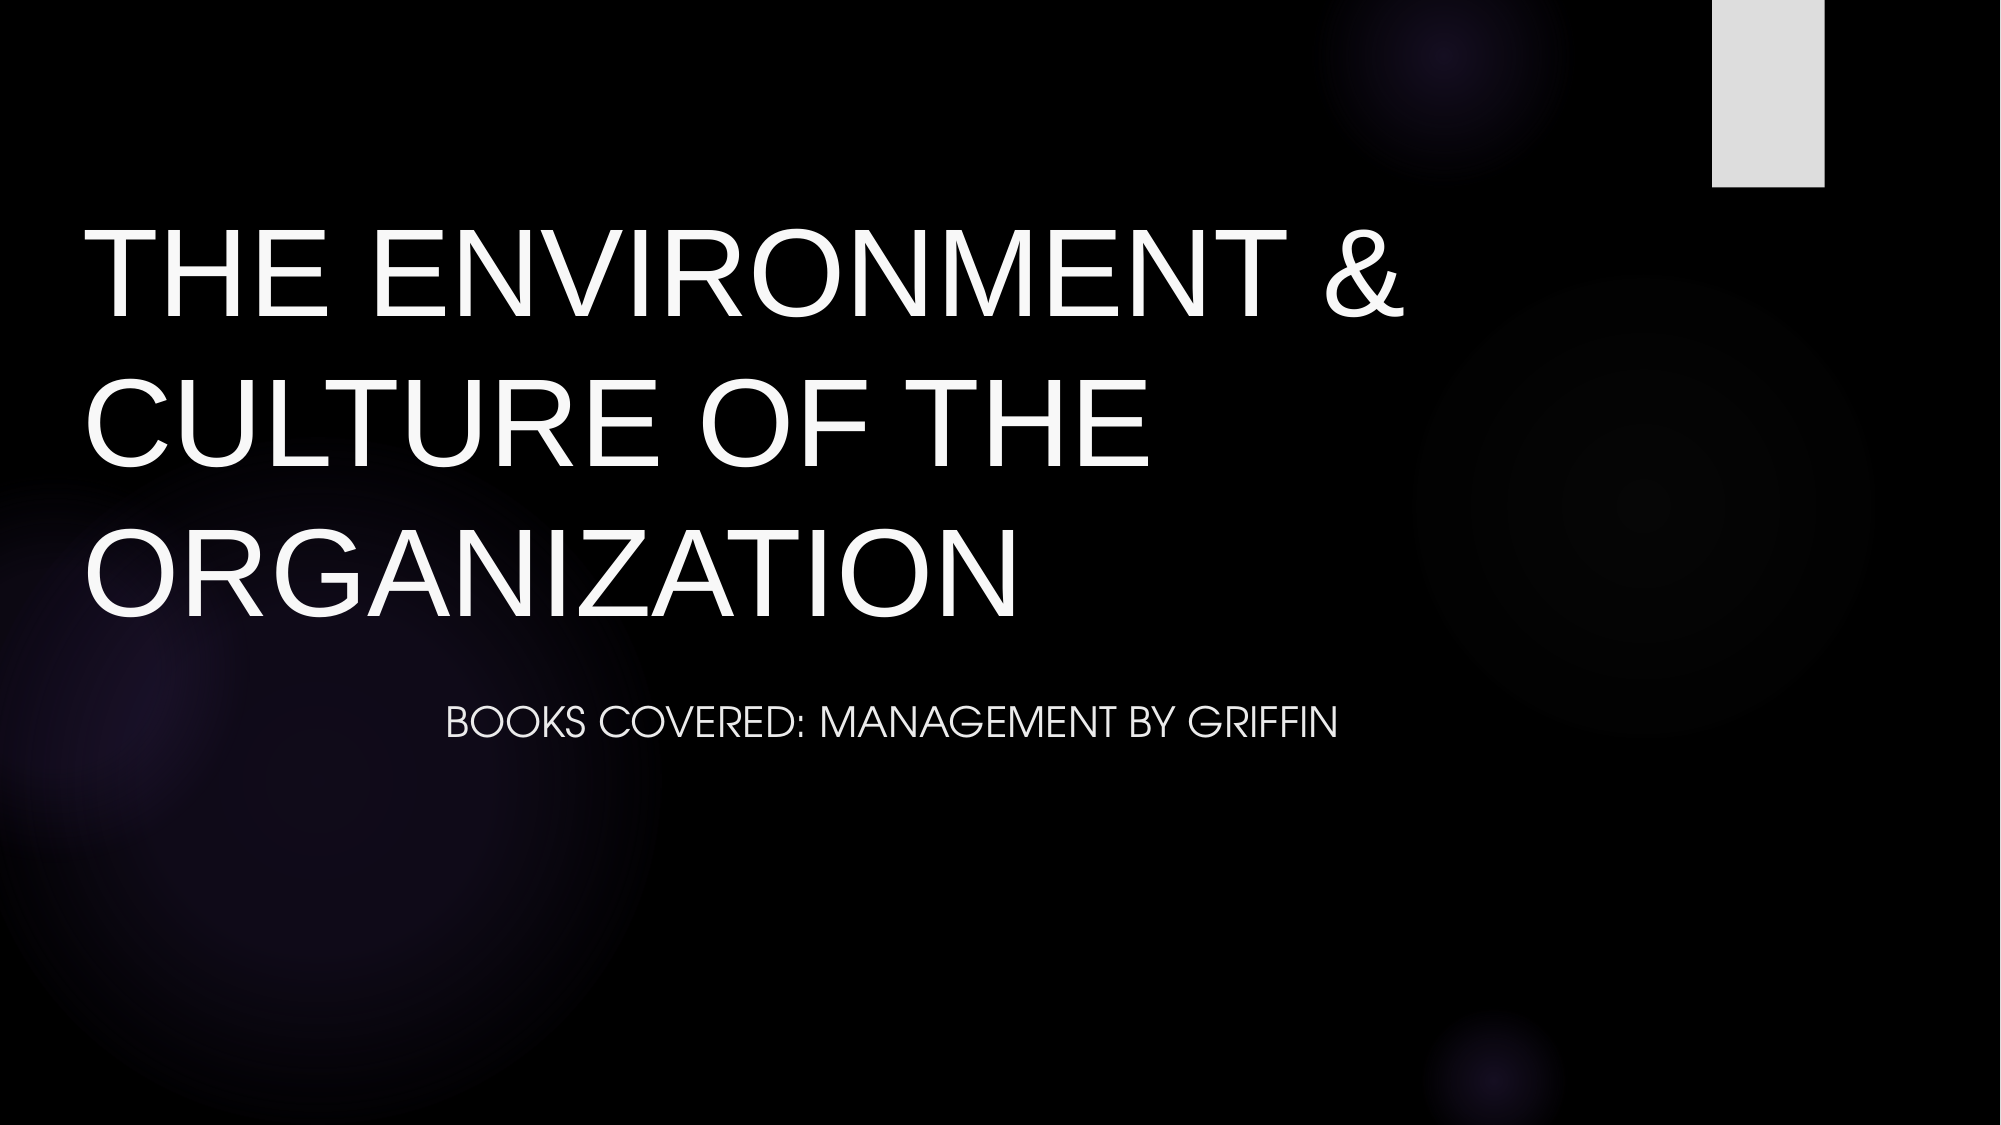

# THE ENVIRONMENT & CULTURE OF THE ORGANIZATION
Books covered: Management by Griffin